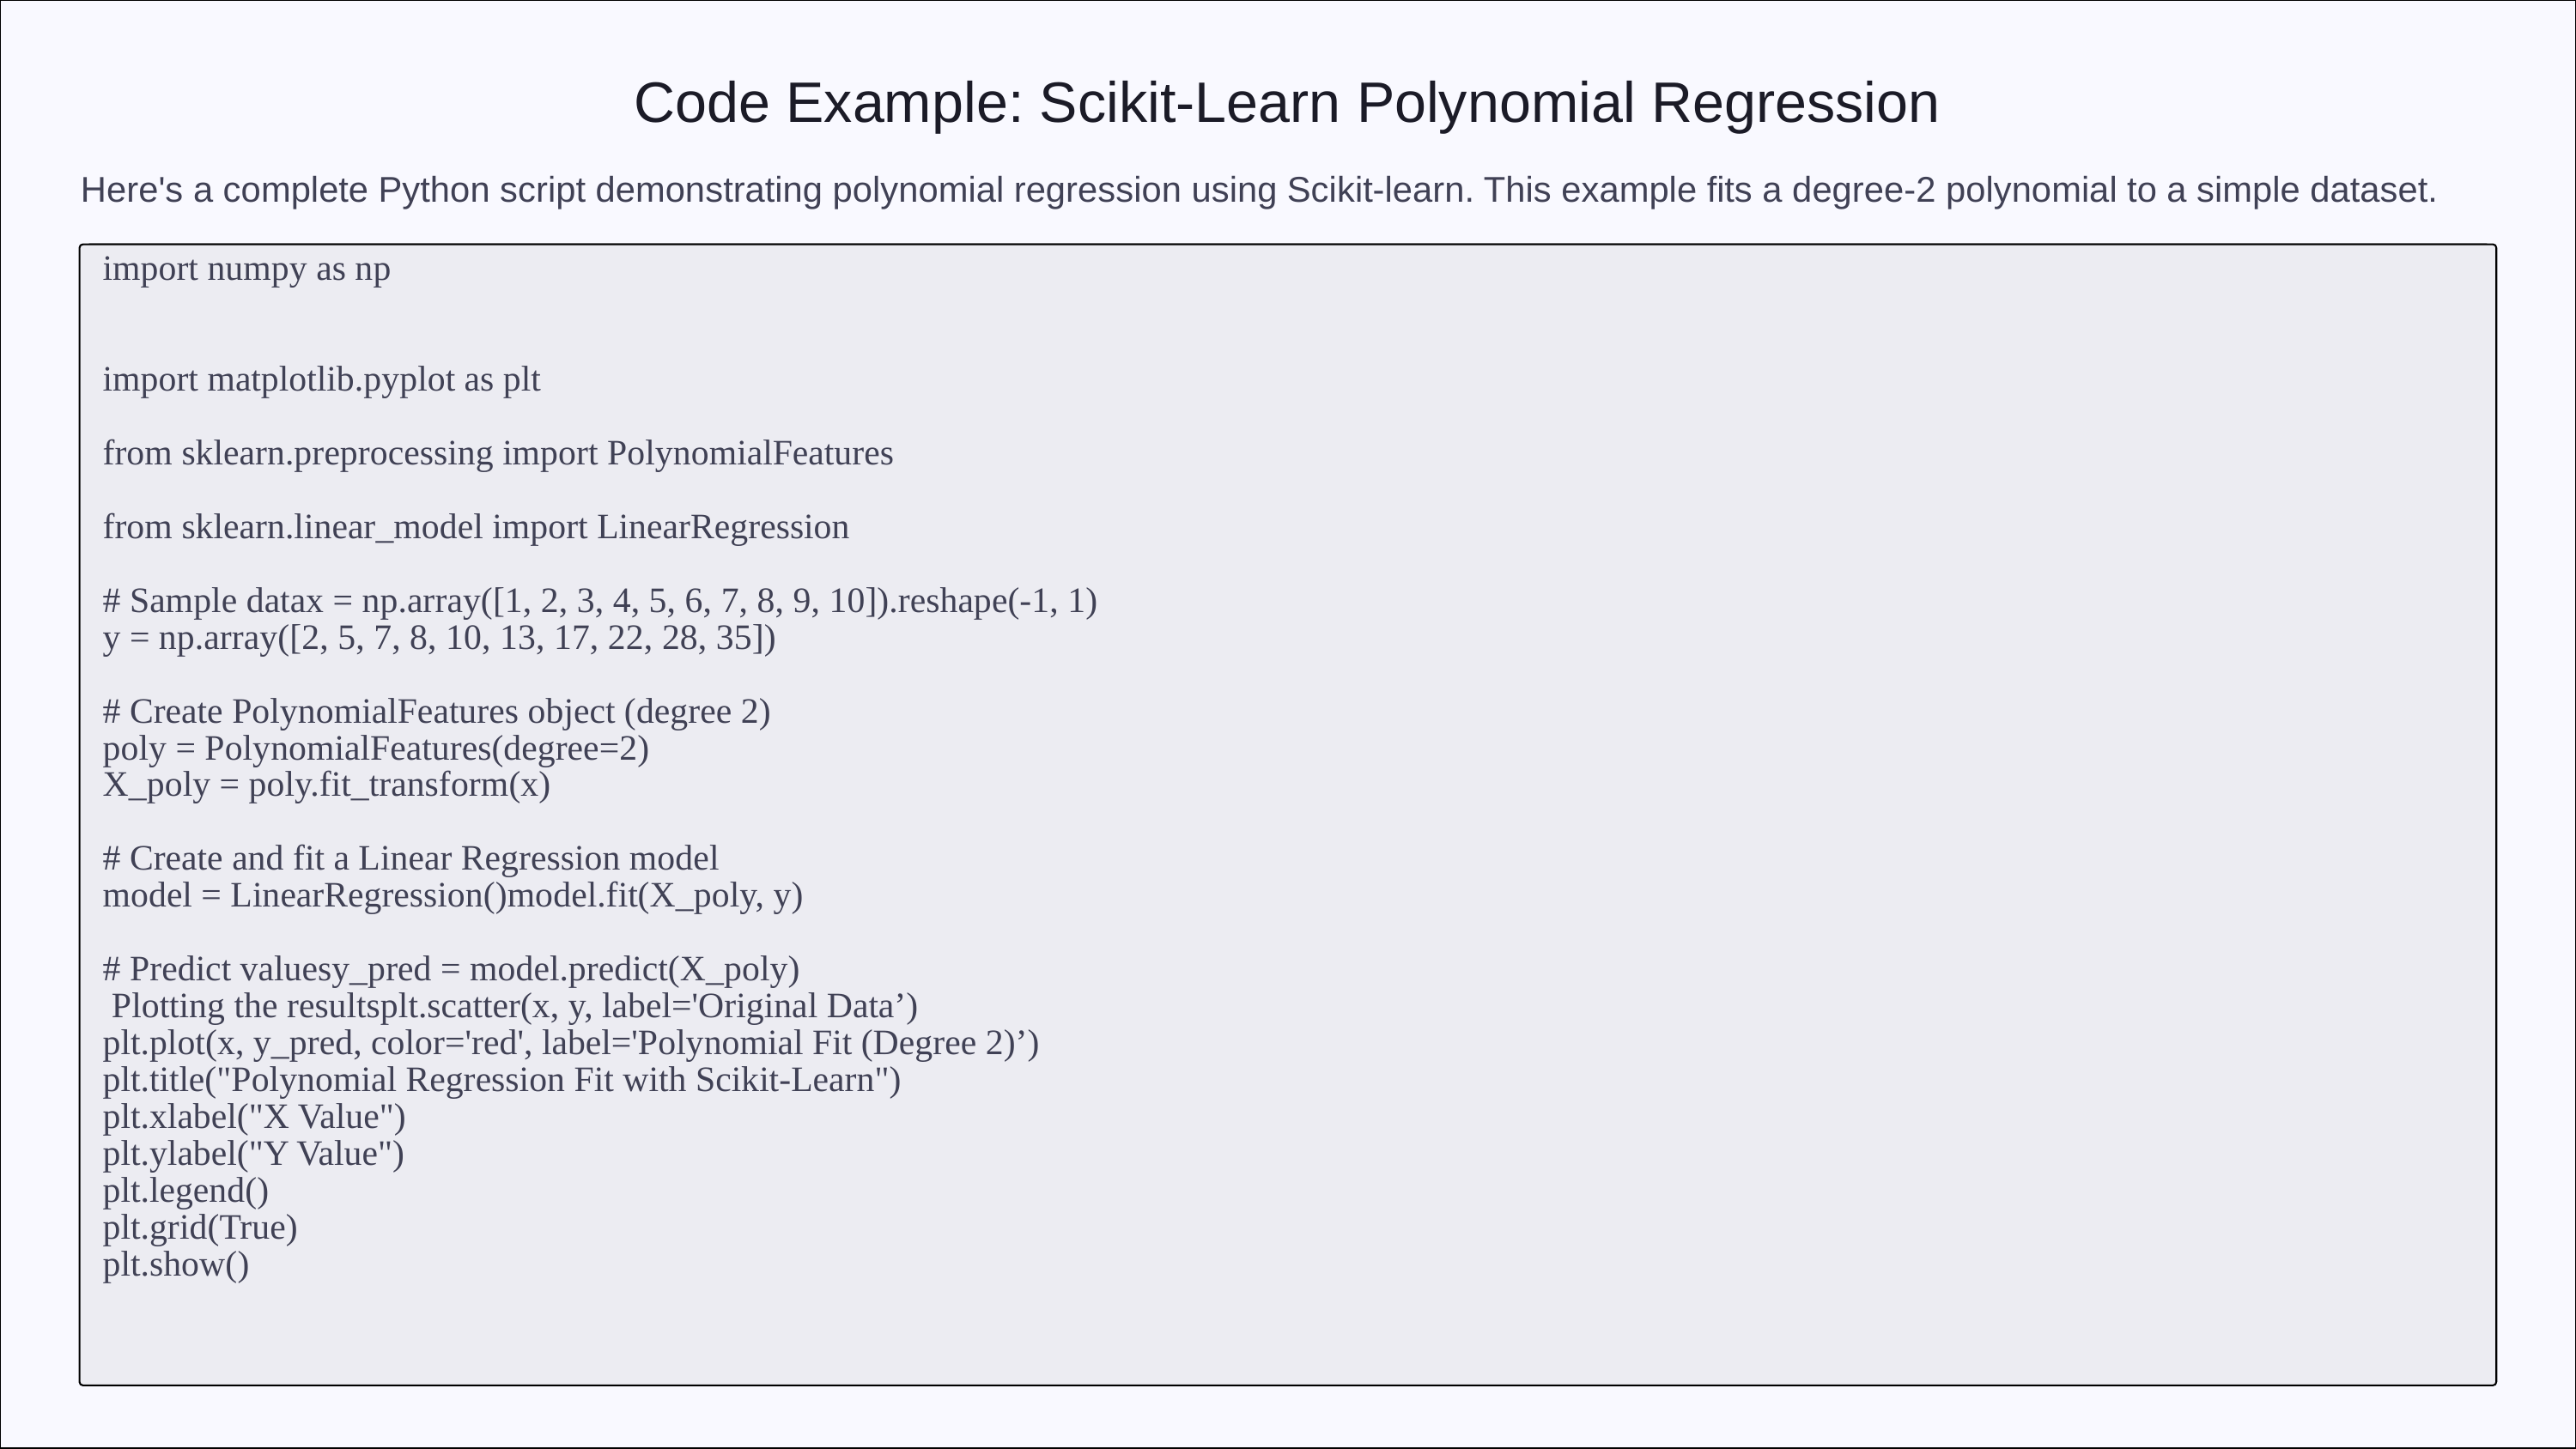

Code Example: Scikit-Learn Polynomial Regression
Here's a complete Python script demonstrating polynomial regression using Scikit-learn. This example fits a degree-2 polynomial to a simple dataset.

import numpy as np

import matplotlib.pyplot as plt

from sklearn.preprocessing import PolynomialFeatures

from sklearn.linear_model import LinearRegression

# Sample datax = np.array([1, 2, 3, 4, 5, 6, 7, 8, 9, 10]).reshape(-1, 1)
y = np.array([2, 5, 7, 8, 10, 13, 17, 22, 28, 35])

# Create PolynomialFeatures object (degree 2)
poly = PolynomialFeatures(degree=2)
X_poly = poly.fit_transform(x)

# Create and fit a Linear Regression model
model = LinearRegression()model.fit(X_poly, y)

# Predict valuesy_pred = model.predict(X_poly)
 Plotting the resultsplt.scatter(x, y, label='Original Data’)
plt.plot(x, y_pred, color='red', label='Polynomial Fit (Degree 2)’)
plt.title("Polynomial Regression Fit with Scikit-Learn")
plt.xlabel("X Value")
plt.ylabel("Y Value")
plt.legend()
plt.grid(True)
plt.show()